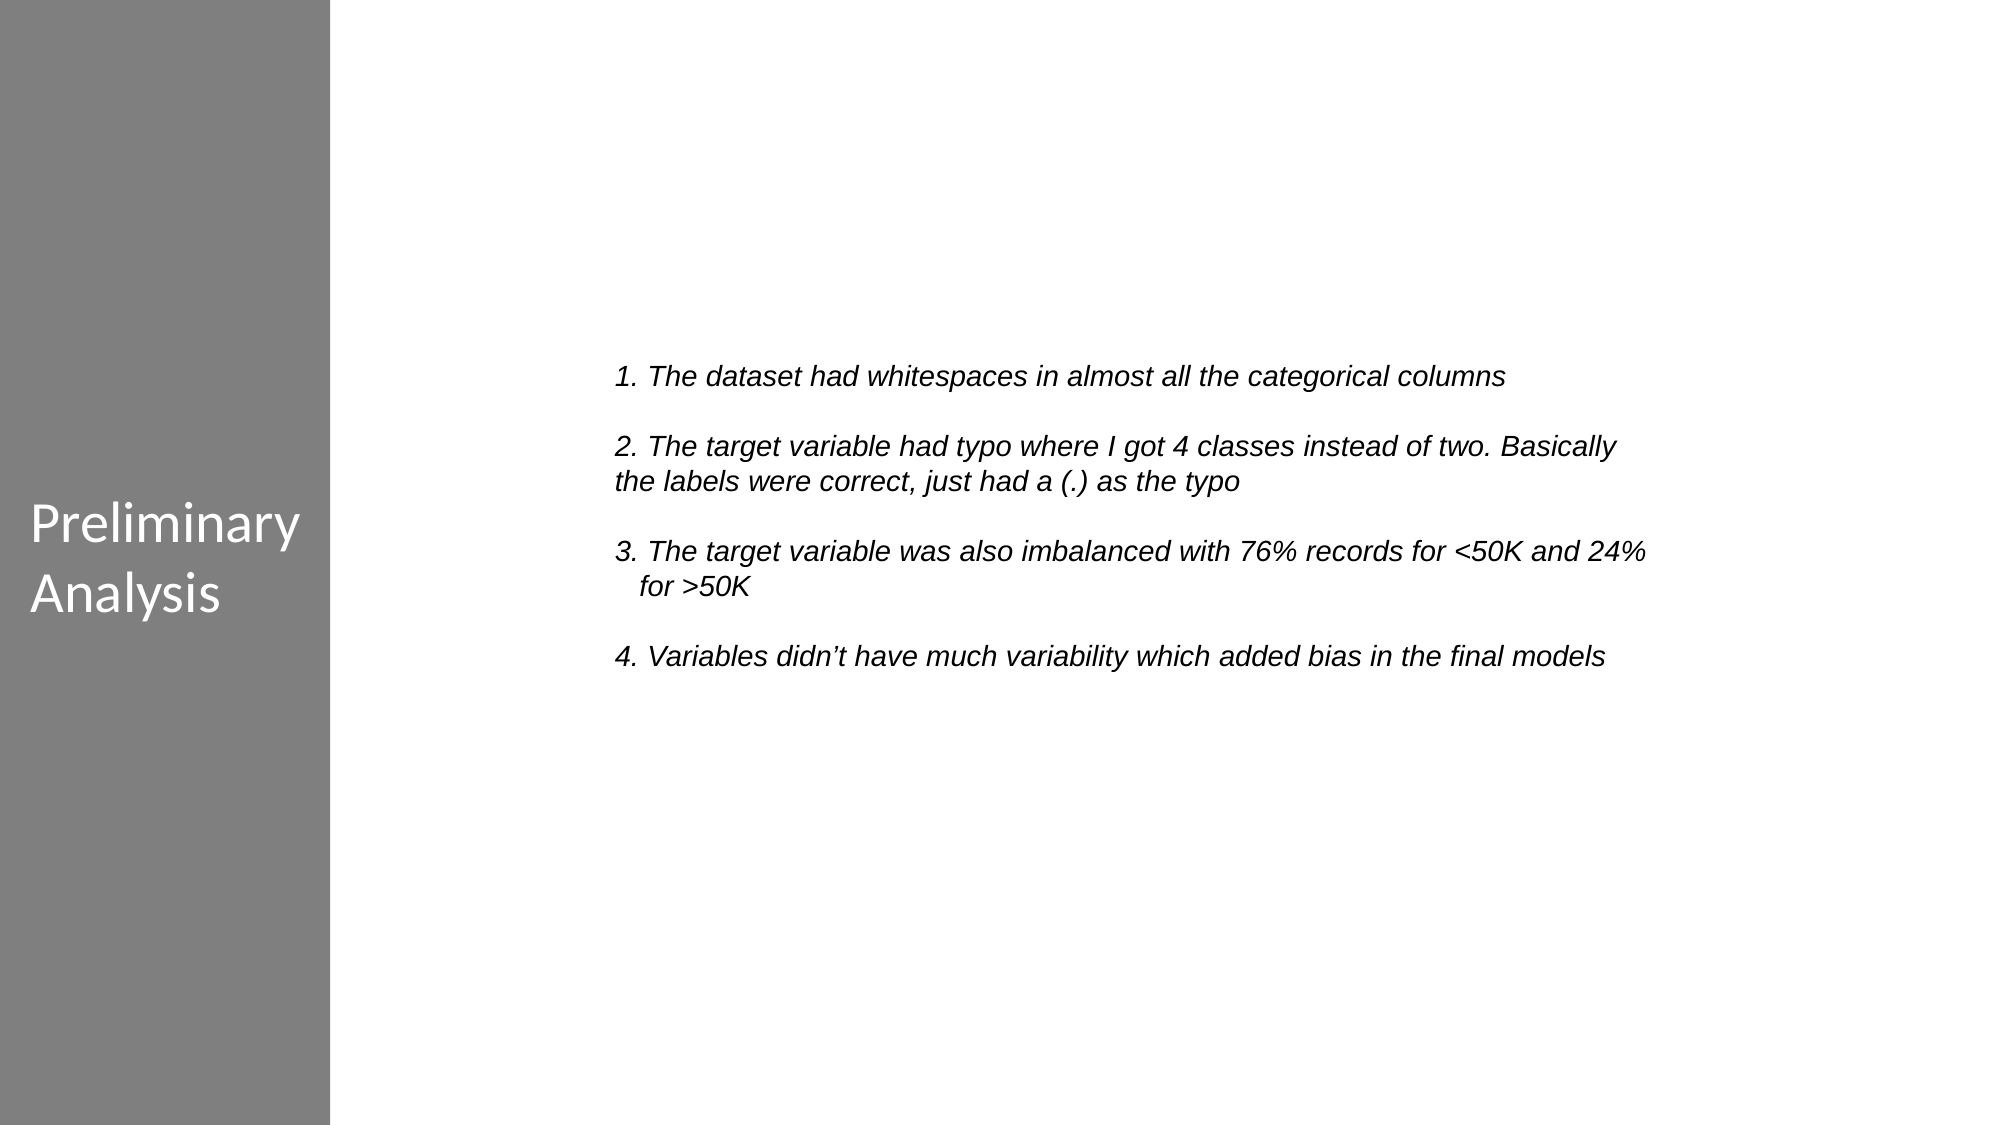

1. The dataset had whitespaces in almost all the categorical columns

2. The target variable had typo where I got 4 classes instead of two. Basically the labels were correct, just had a (.) as the typo

3. The target variable was also imbalanced with 76% records for <50K and 24%     for >50K

4. Variables didn’t have much variability which added bias in the final models

Preliminary
Analysis